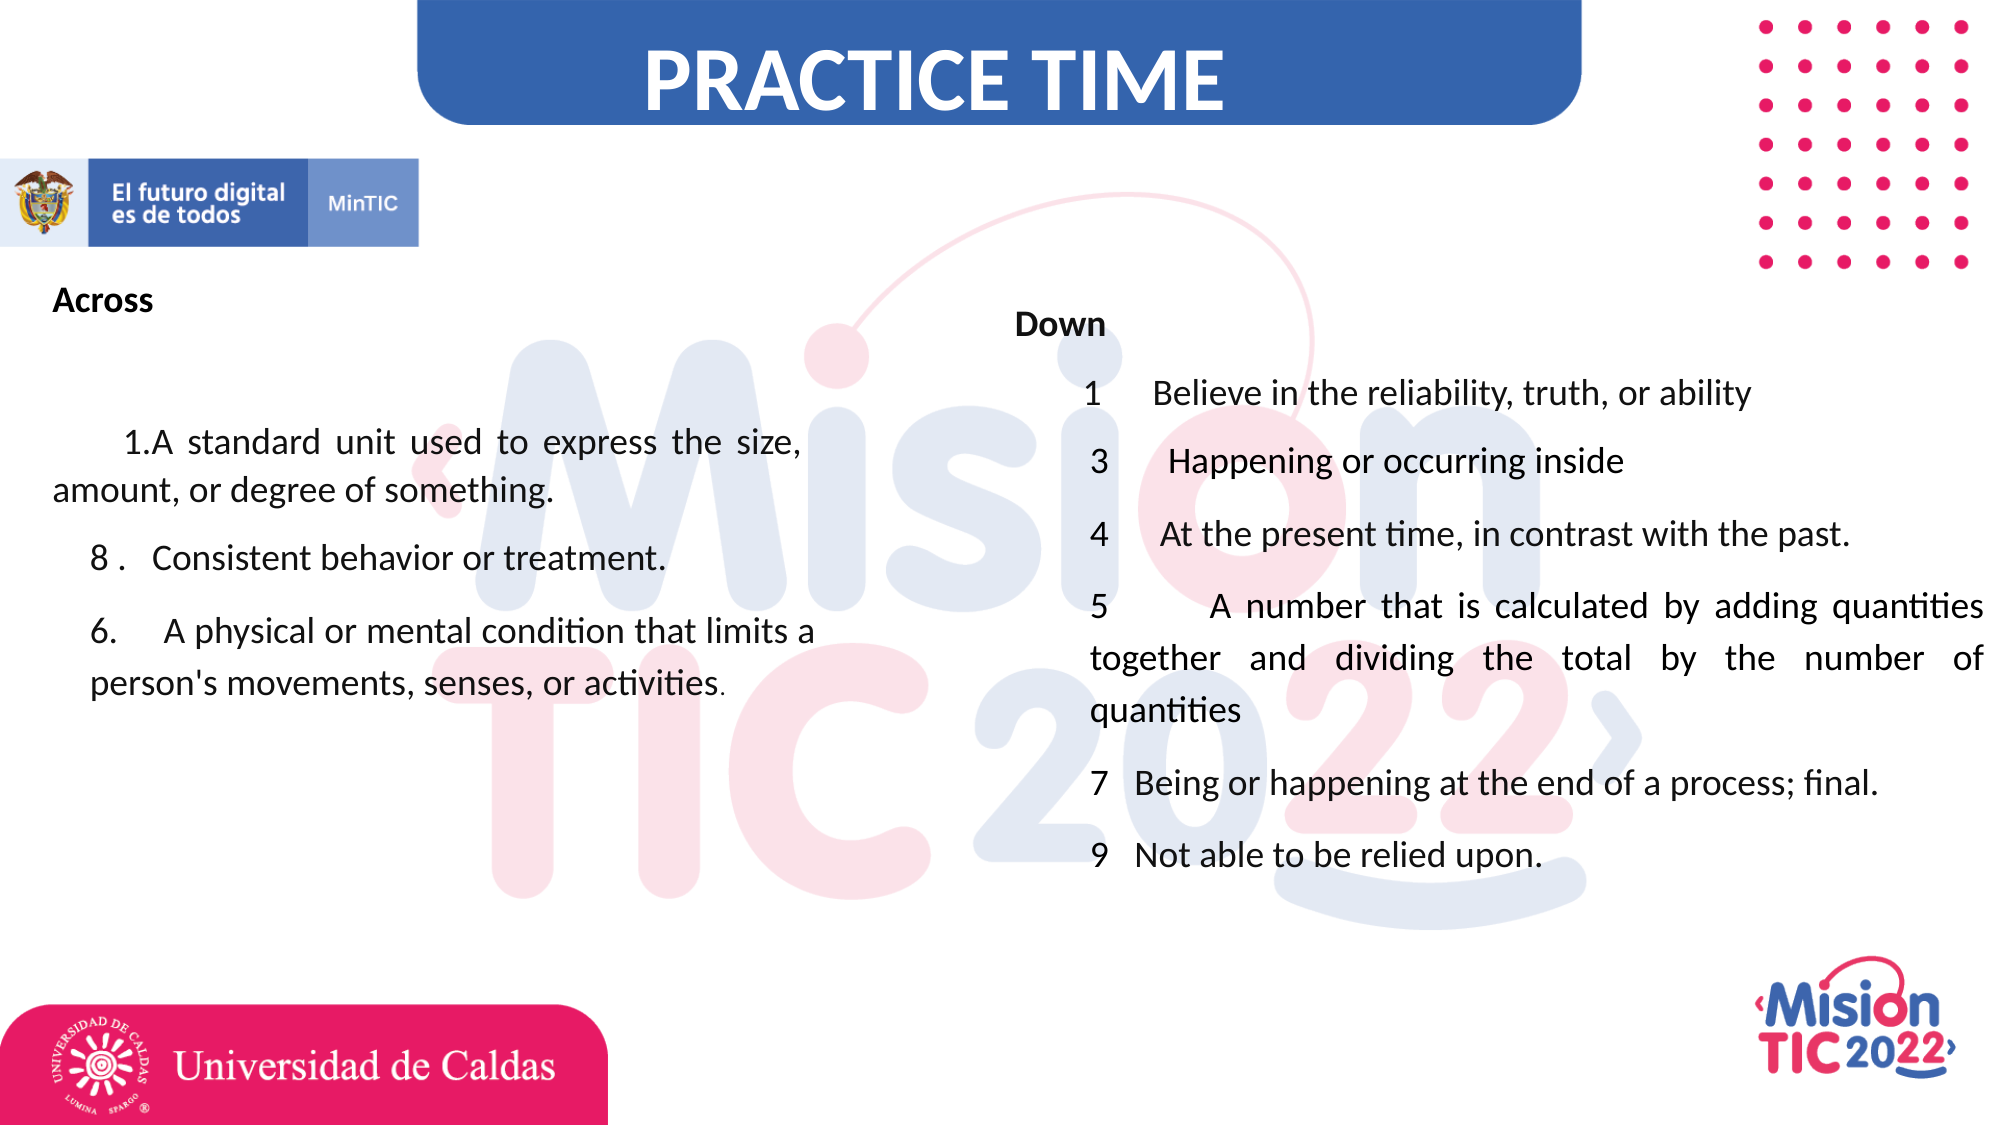

PRACTICE TIME
Across

     1.A standard unit used to express the size,  amount, or degree of something.
8 .   Consistent behavior or treatment.
6.     A physical or mental condition that limits a person's movements, senses, or activities.

Down
        1      Believe in the reliability, truth, or ability
3       Happening or occurring inside
4      At the present time, in contrast with the past.
5       A number that is calculated by adding quantities together and dividing the total by the number of quantities
7   Being or happening at the end of a process; final.
9   Not able to be relied upon.